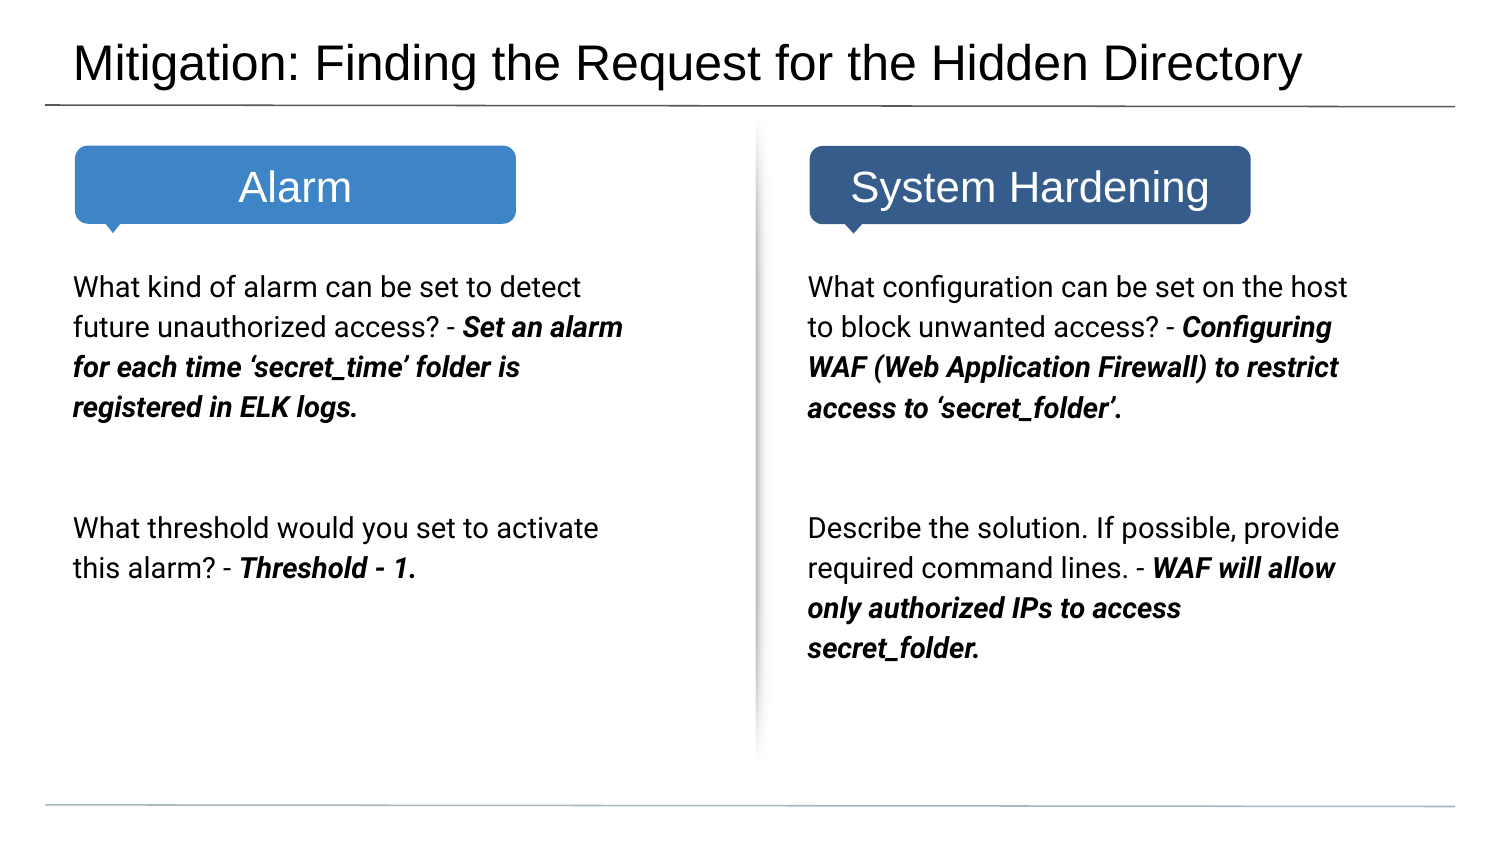

# Mitigation: Finding the Request for the Hidden Directory
What kind of alarm can be set to detect future unauthorized access? - Set an alarm for each time ‘secret_time’ folder is registered in ELK logs.

What threshold would you set to activate this alarm? - Threshold - 1.

What configuration can be set on the host to block unwanted access? - Configuring WAF (Web Application Firewall) to restrict access to ‘secret_folder’.

Describe the solution. If possible, provide required command lines. - WAF will allow only authorized IPs to access
secret_folder.